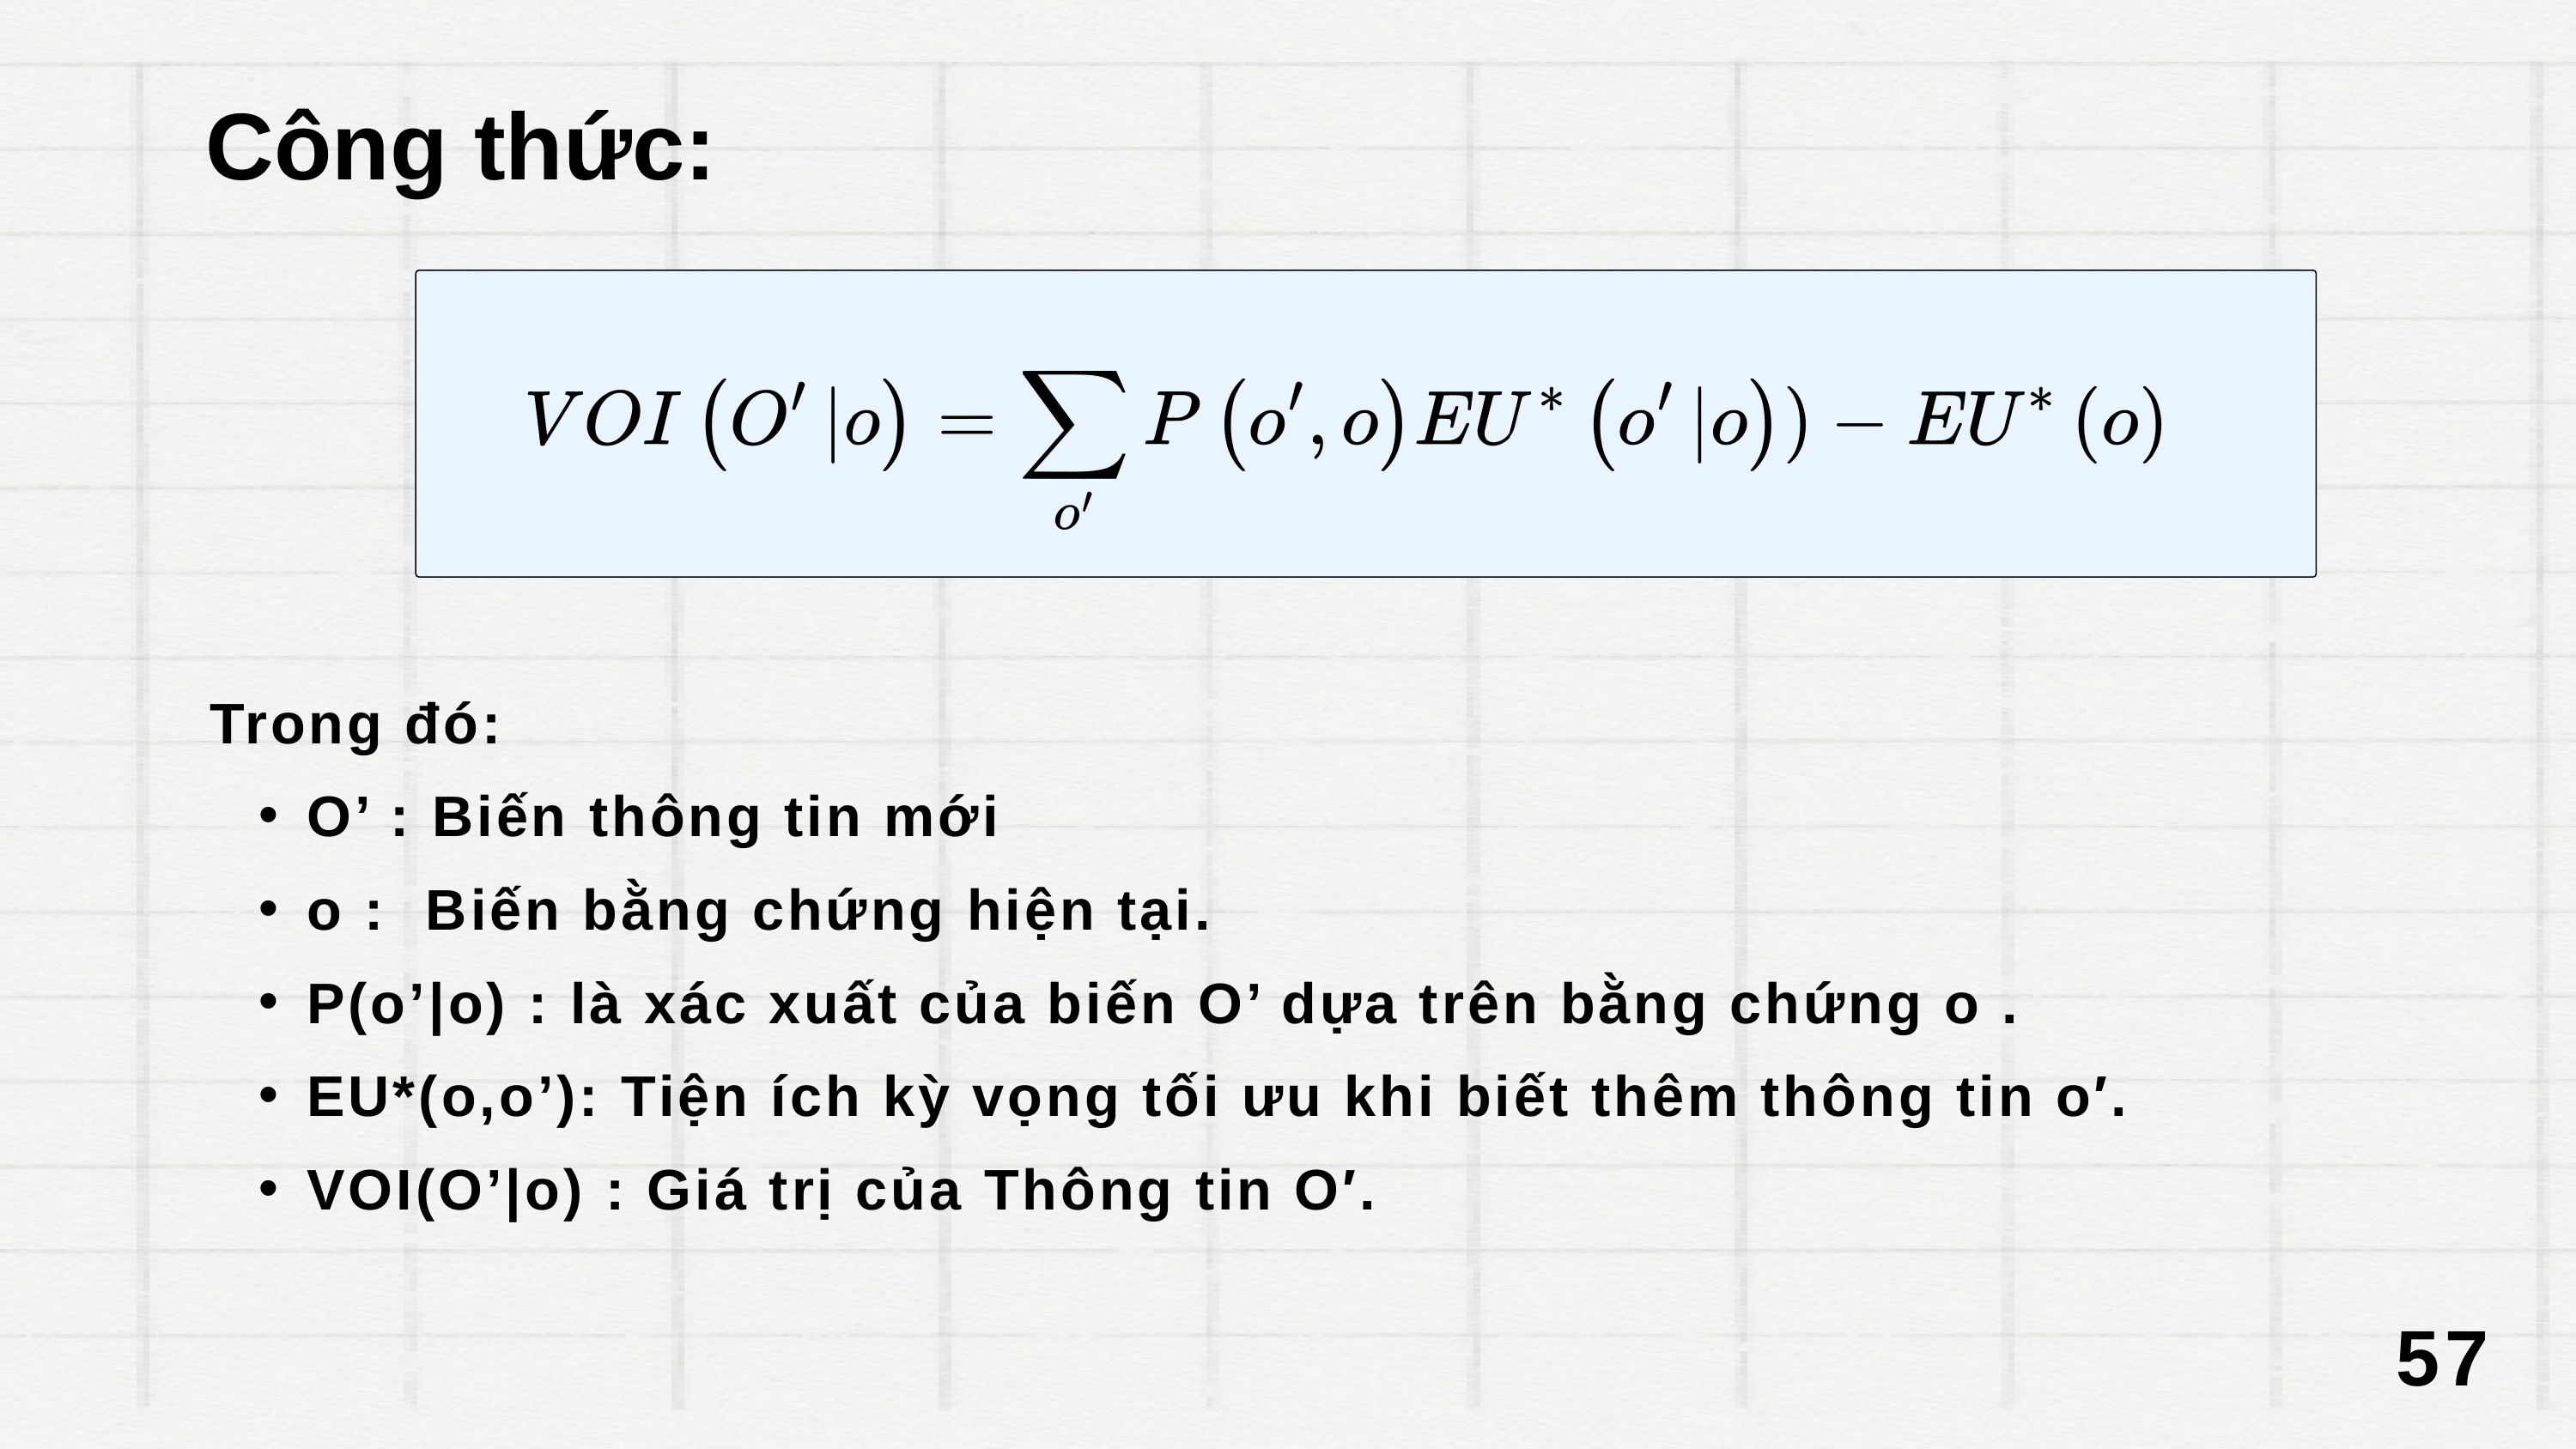

Công thức:

Trong đó:
O’ : Biến thông tin mới
o :  Biến bằng chứng hiện tại.
P(o’|o) : là xác xuất của biến O’ dựa trên bằng chứng o .
EU*(o,o’): Tiện ích kỳ vọng tối ưu khi biết thêm thông tin o′.
VOI(O’|o) : Giá trị của Thông tin O′.

57